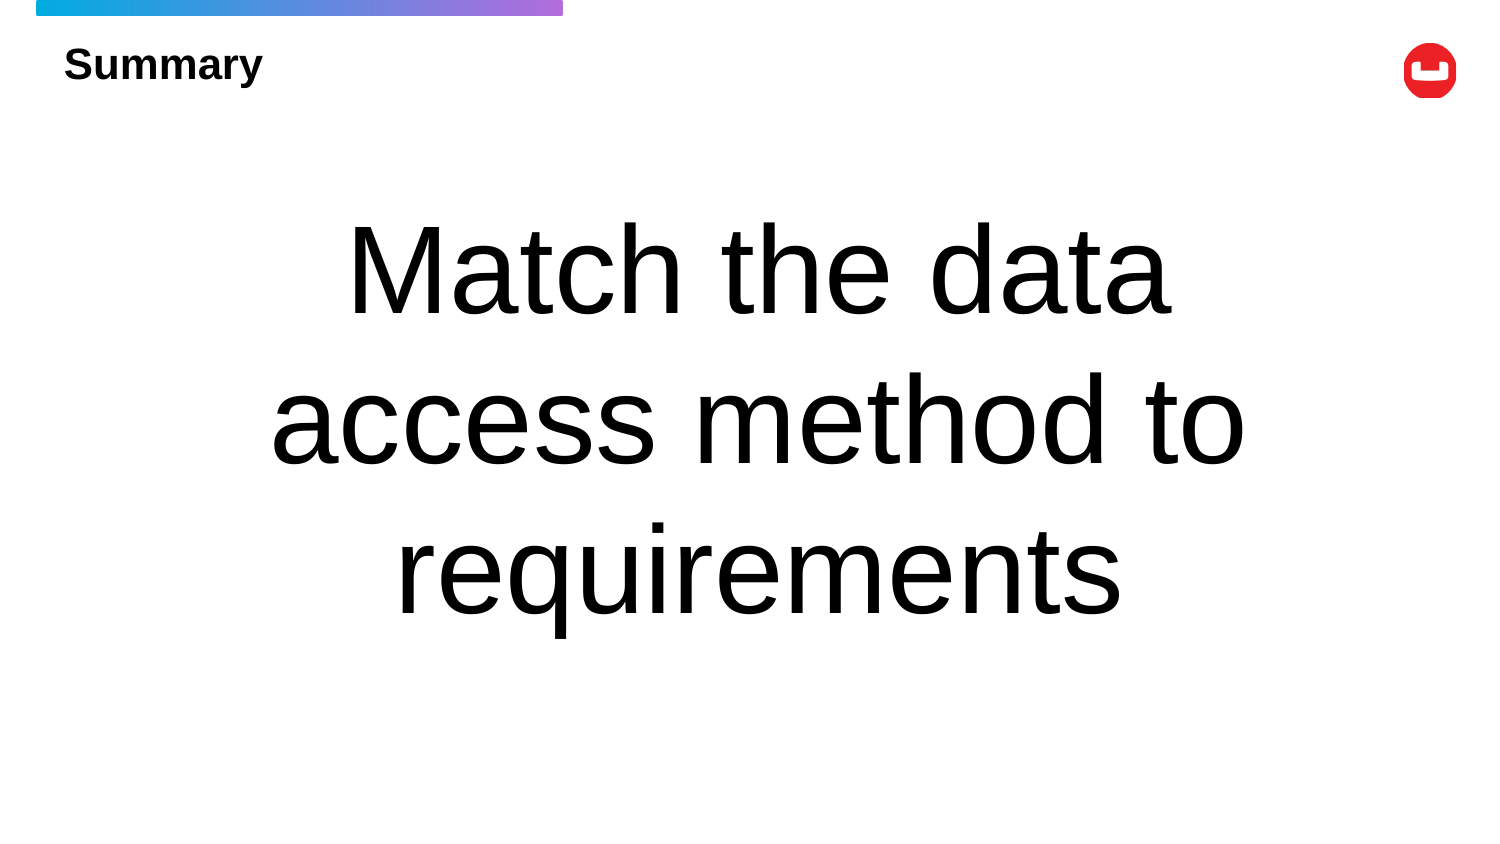

# Summary
Match the data access method to requirements